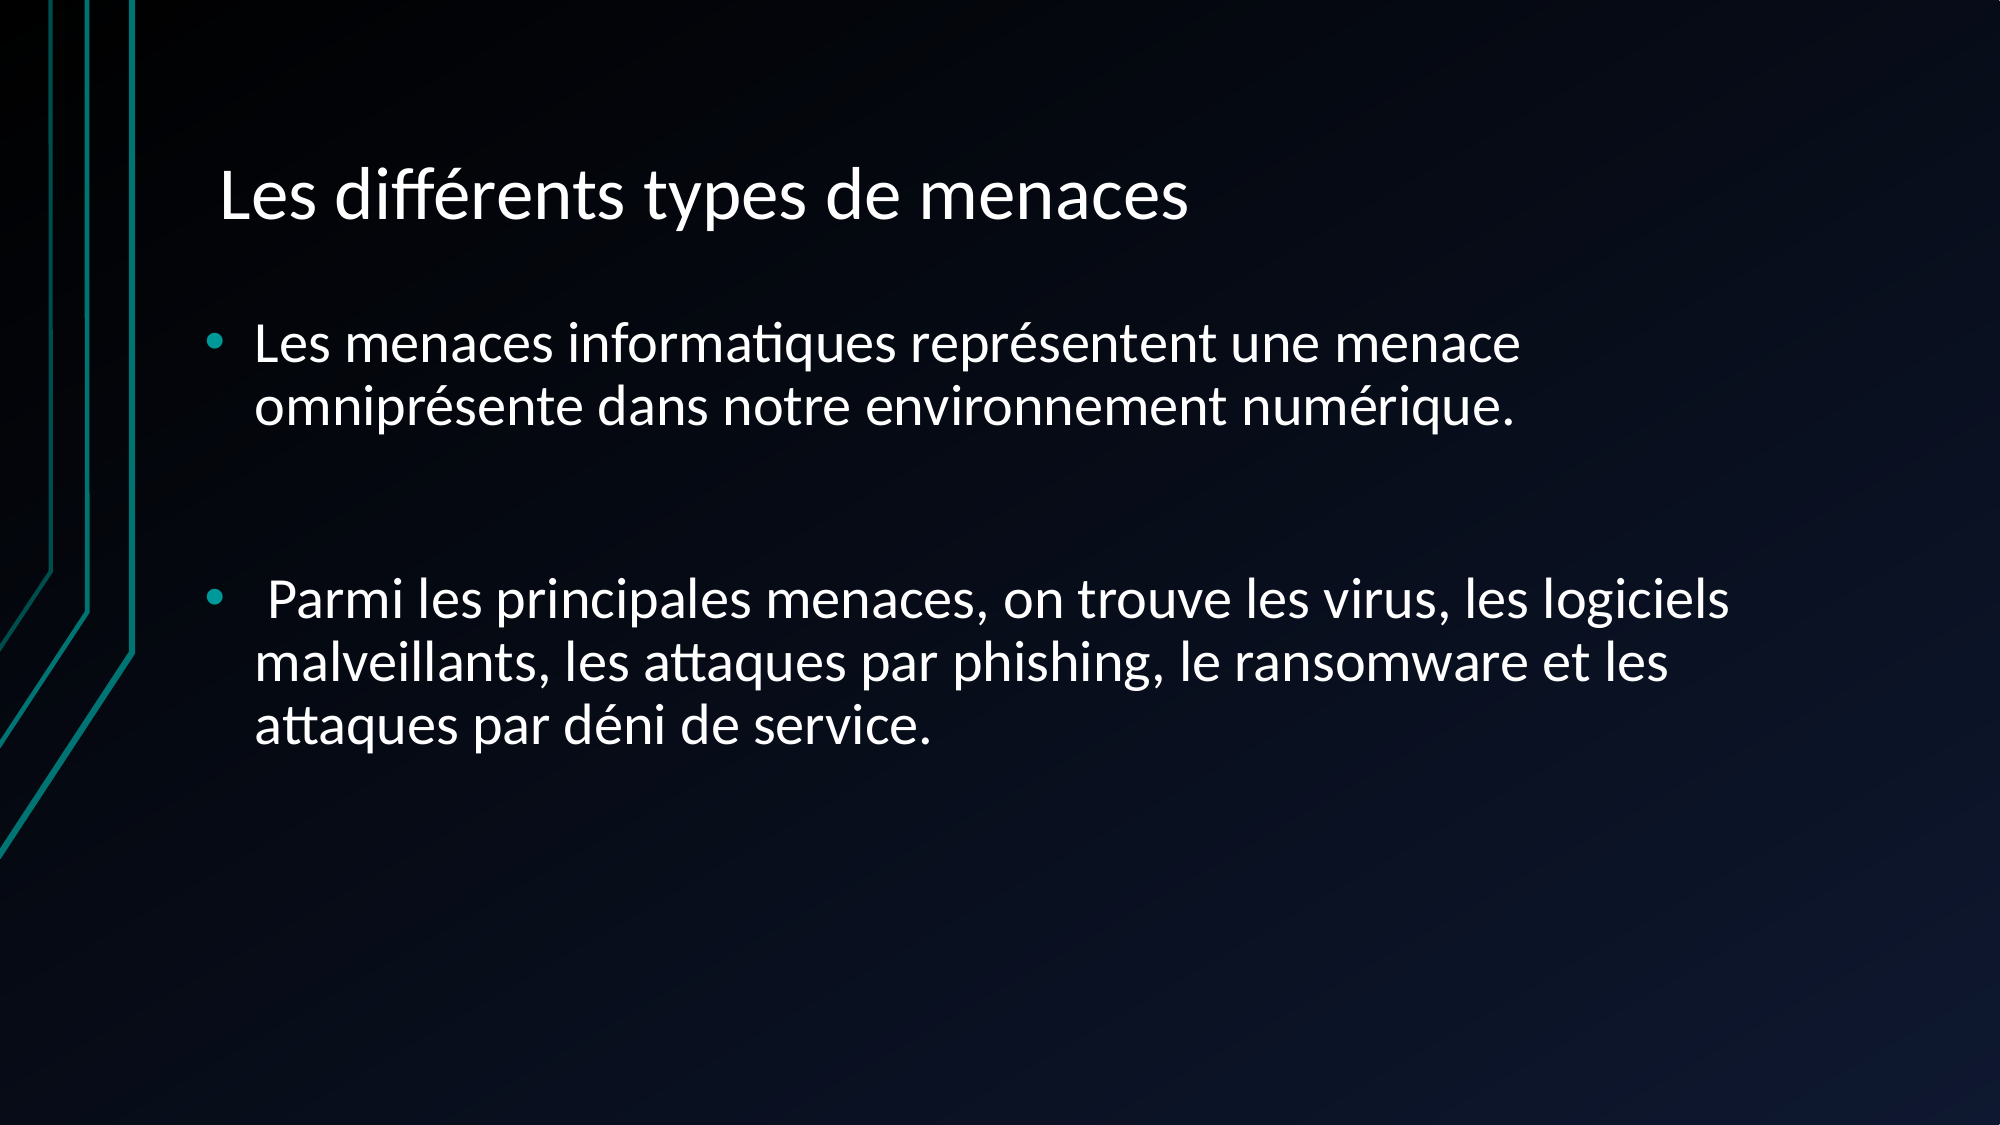

# Les différents types de menaces
Les menaces informatiques représentent une menace omniprésente dans notre environnement numérique.

 Parmi les principales menaces, on trouve les virus, les logiciels malveillants, les attaques par phishing, le ransomware et les attaques par déni de service.